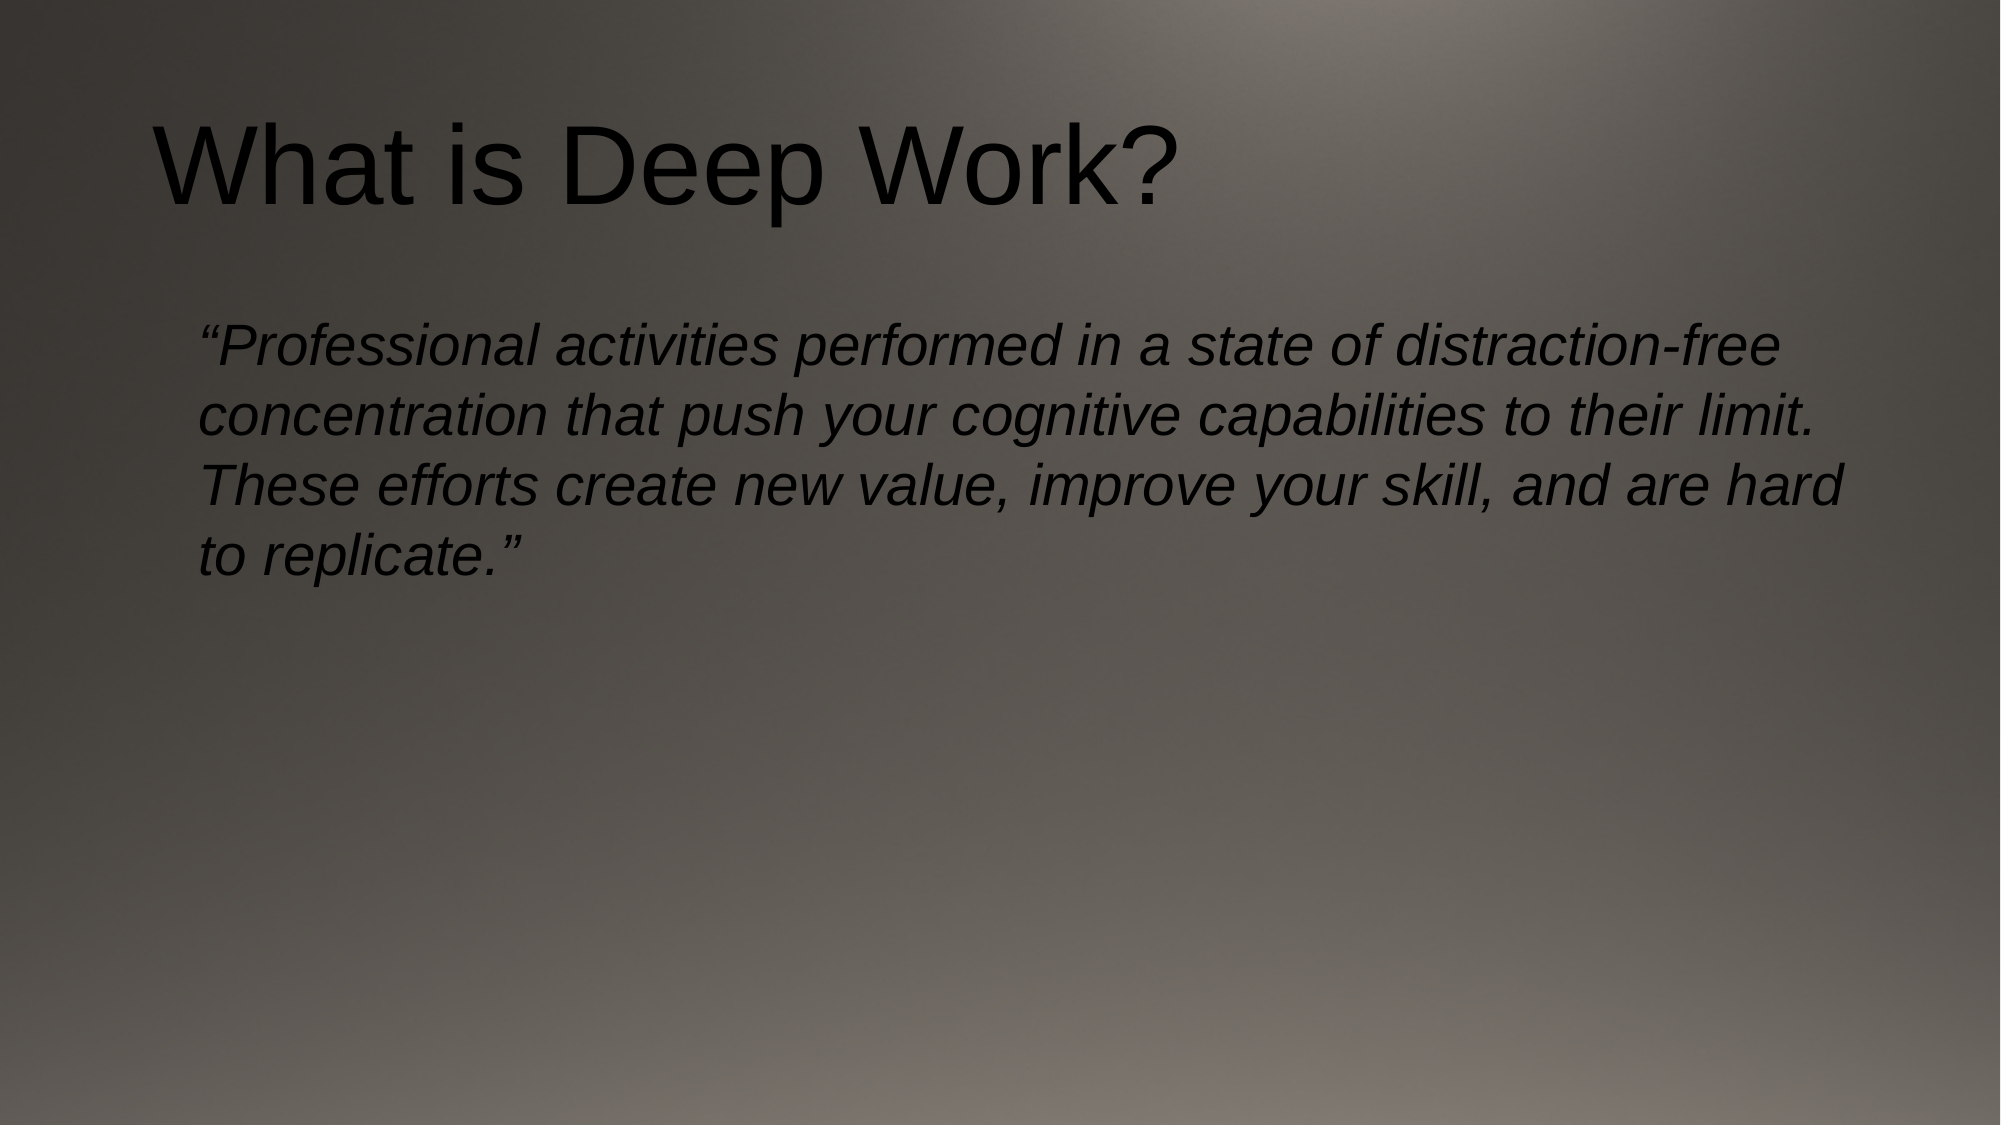

# What is Deep Work?
“Professional activities performed in a state of distraction-free concentration that push your cognitive capabilities to their limit. These efforts create new value, improve your skill, and are hard to replicate.”